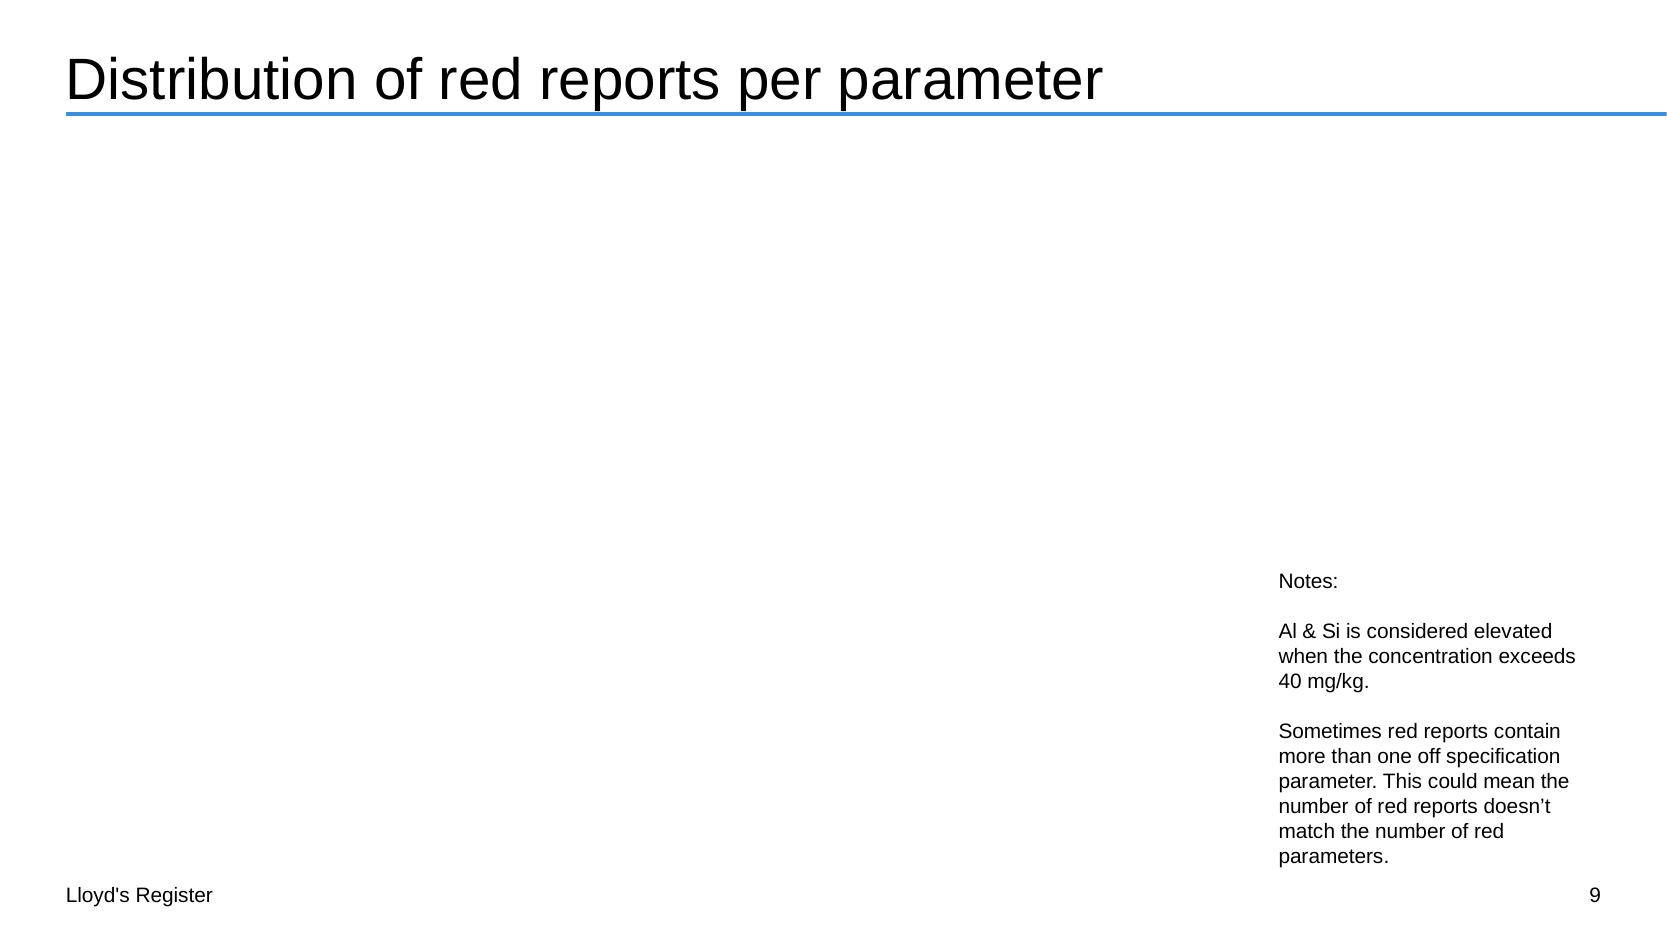

# Distribution of red reports per parameter

Notes:

Al & Si is considered elevated when the concentration exceeds 40 mg/kg.

Sometimes red reports contain more than one off specification parameter. This could mean the number of red reports doesn’t match the number of red parameters.
Lloyd's Register
9